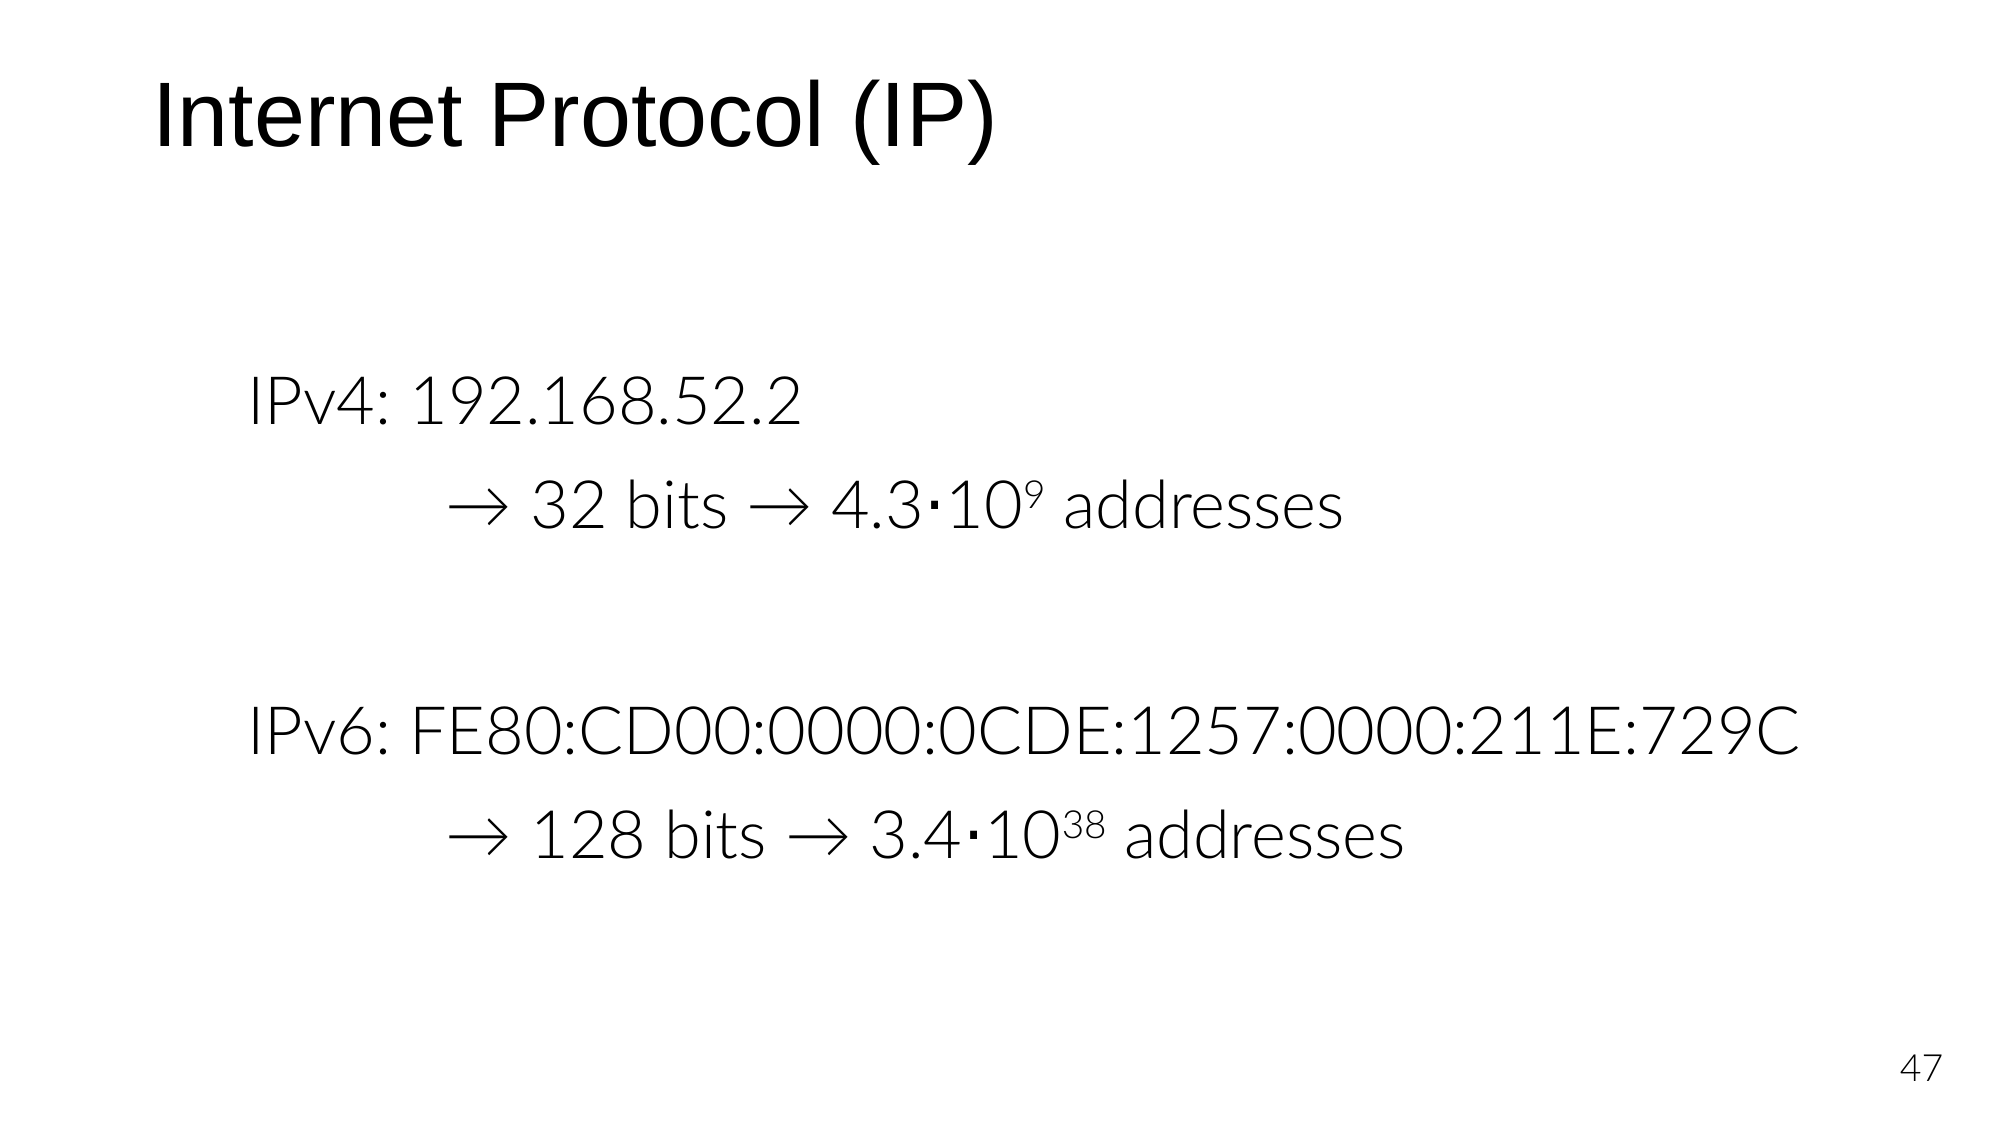

Internet Protocol (IP)
IPv4: 192.168.52.2
→ 32 bits → 4.3⋅109 addresses
IPv6: FE80:CD00:0000:0CDE:1257:0000:211E:729C
→ 128 bits → 3.4⋅1038 addresses
47